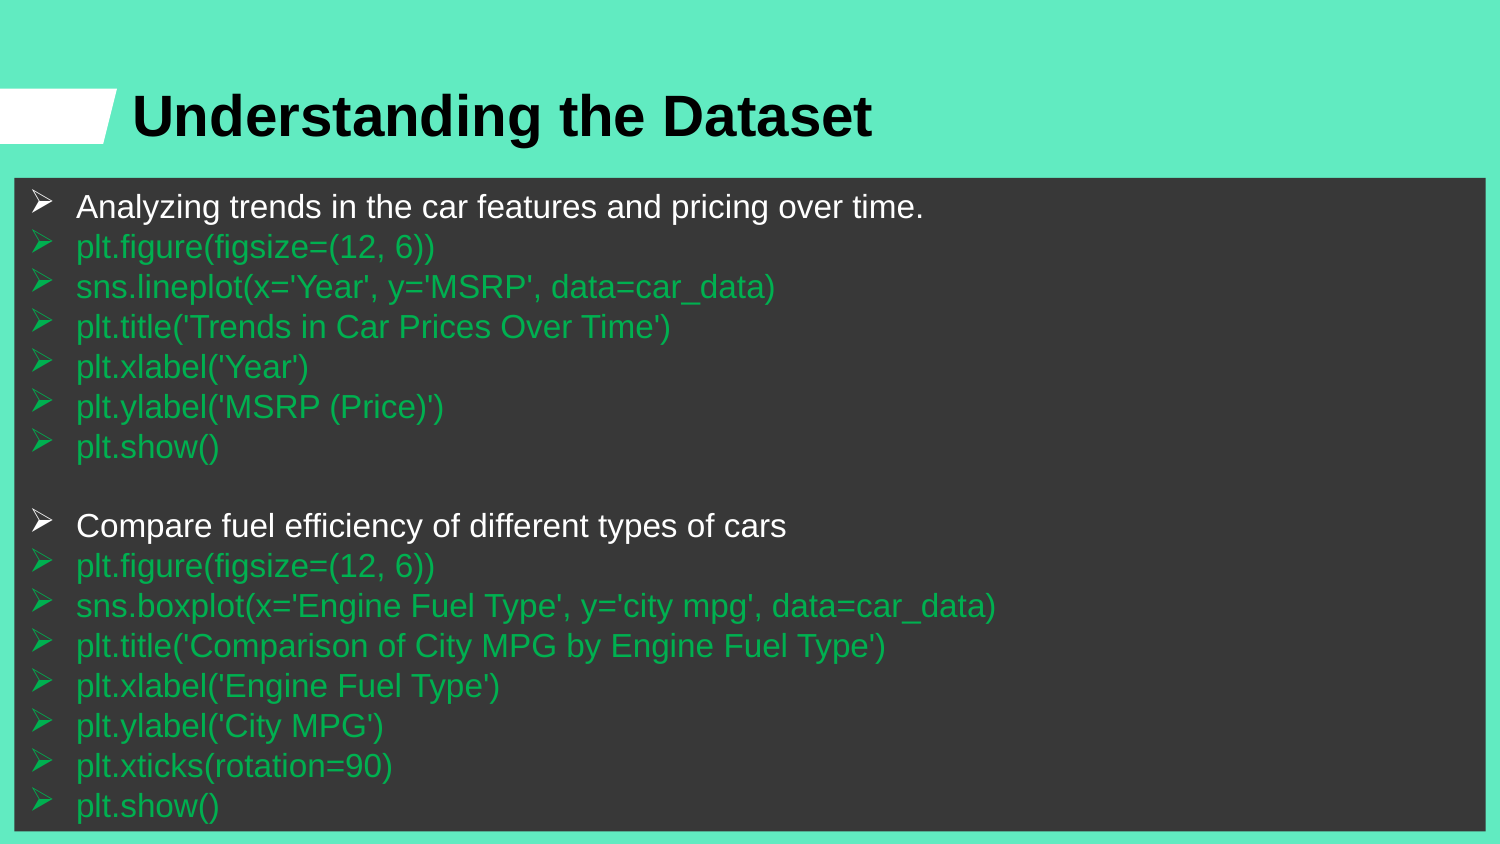

# Understanding the Dataset
Analyzing trends in the car features and pricing over time.
plt.figure(figsize=(12, 6))
sns.lineplot(x='Year', y='MSRP', data=car_data)
plt.title('Trends in Car Prices Over Time')
plt.xlabel('Year')
plt.ylabel('MSRP (Price)')
plt.show()

Compare fuel efficiency of different types of cars
plt.figure(figsize=(12, 6))
sns.boxplot(x='Engine Fuel Type', y='city mpg', data=car_data)
plt.title('Comparison of City MPG by Engine Fuel Type')
plt.xlabel('Engine Fuel Type')
plt.ylabel('City MPG')
plt.xticks(rotation=90)
plt.show()